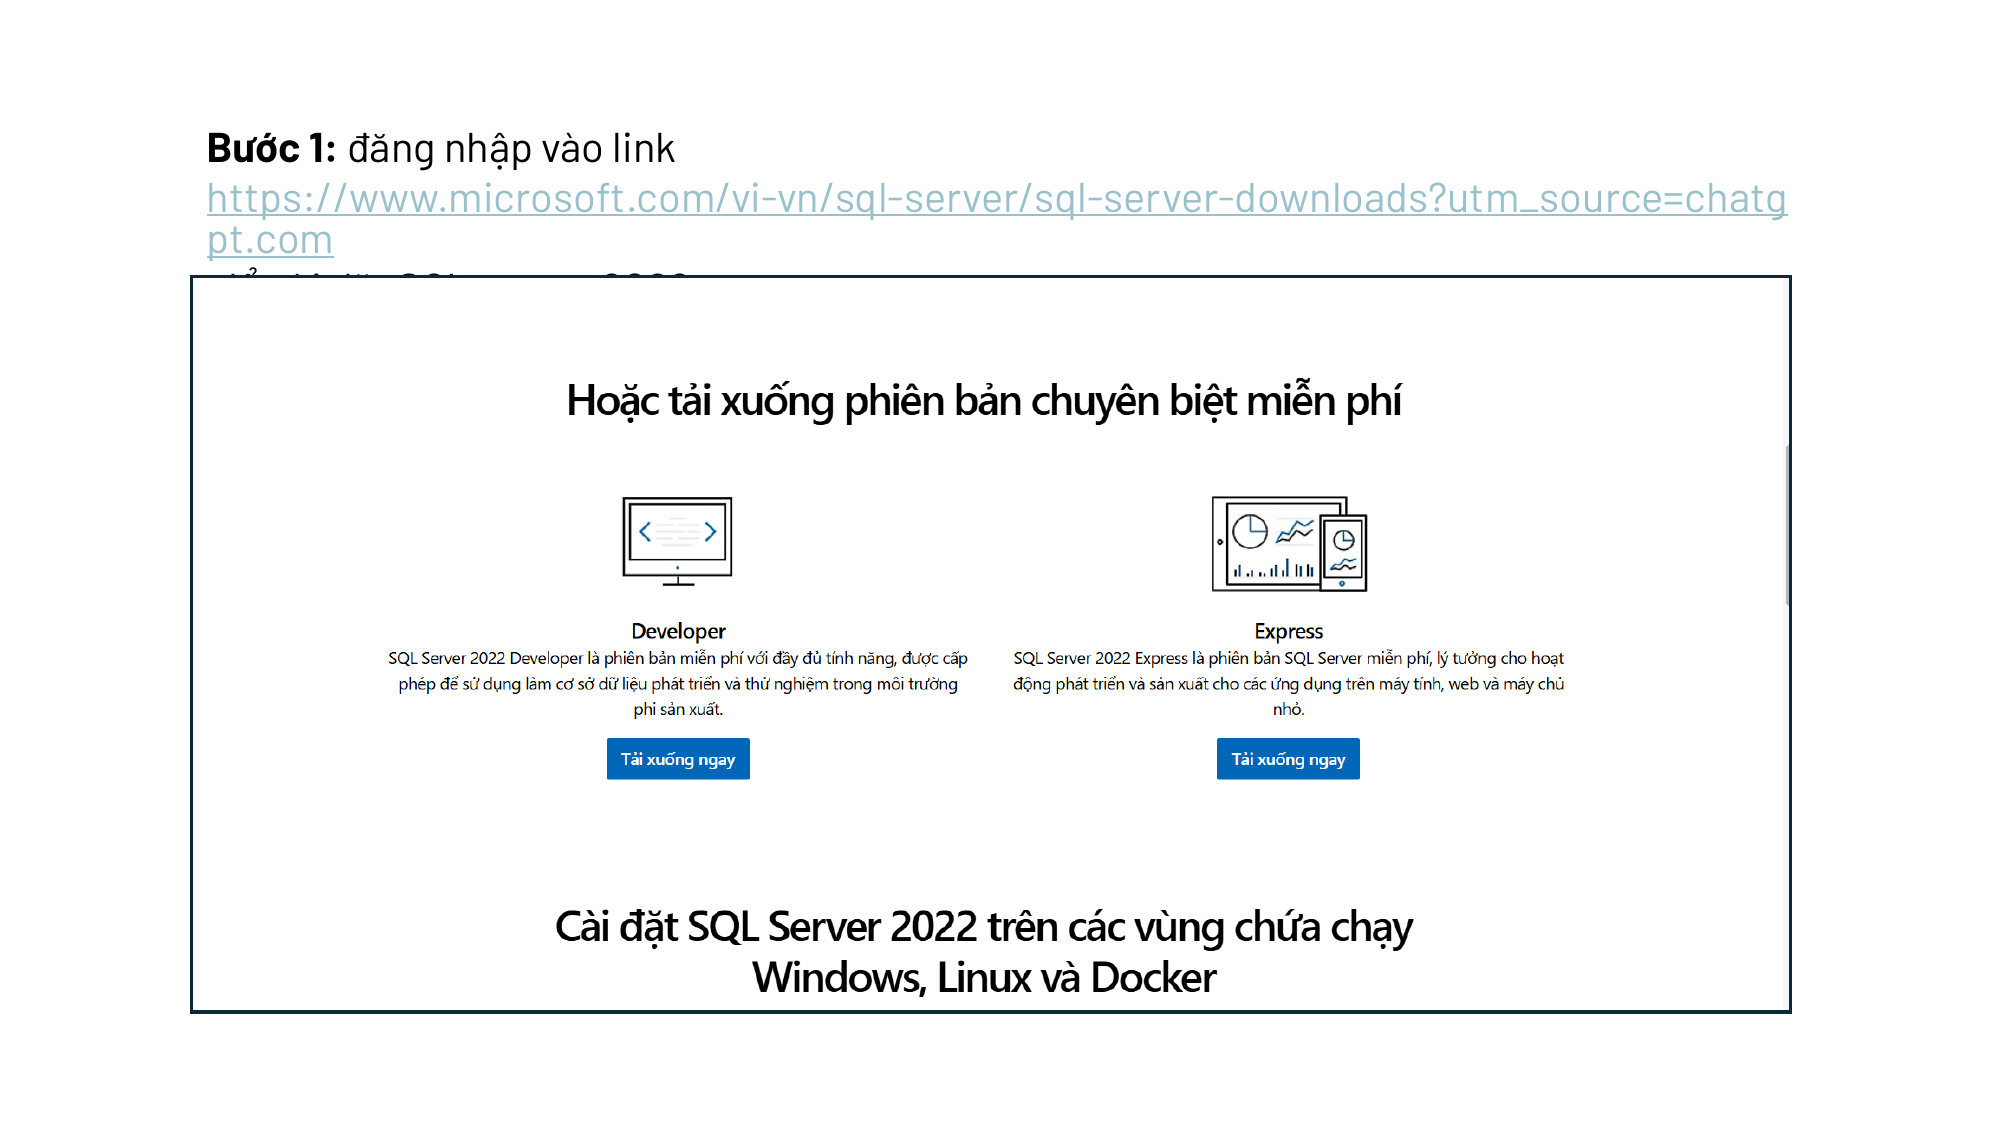

Bước 1: đăng nhập vào link https://www.microsoft.com/vi-vn/sql-server/sql-server-downloads?utm_source=chatgpt.com để cài đặt SQL server 2022